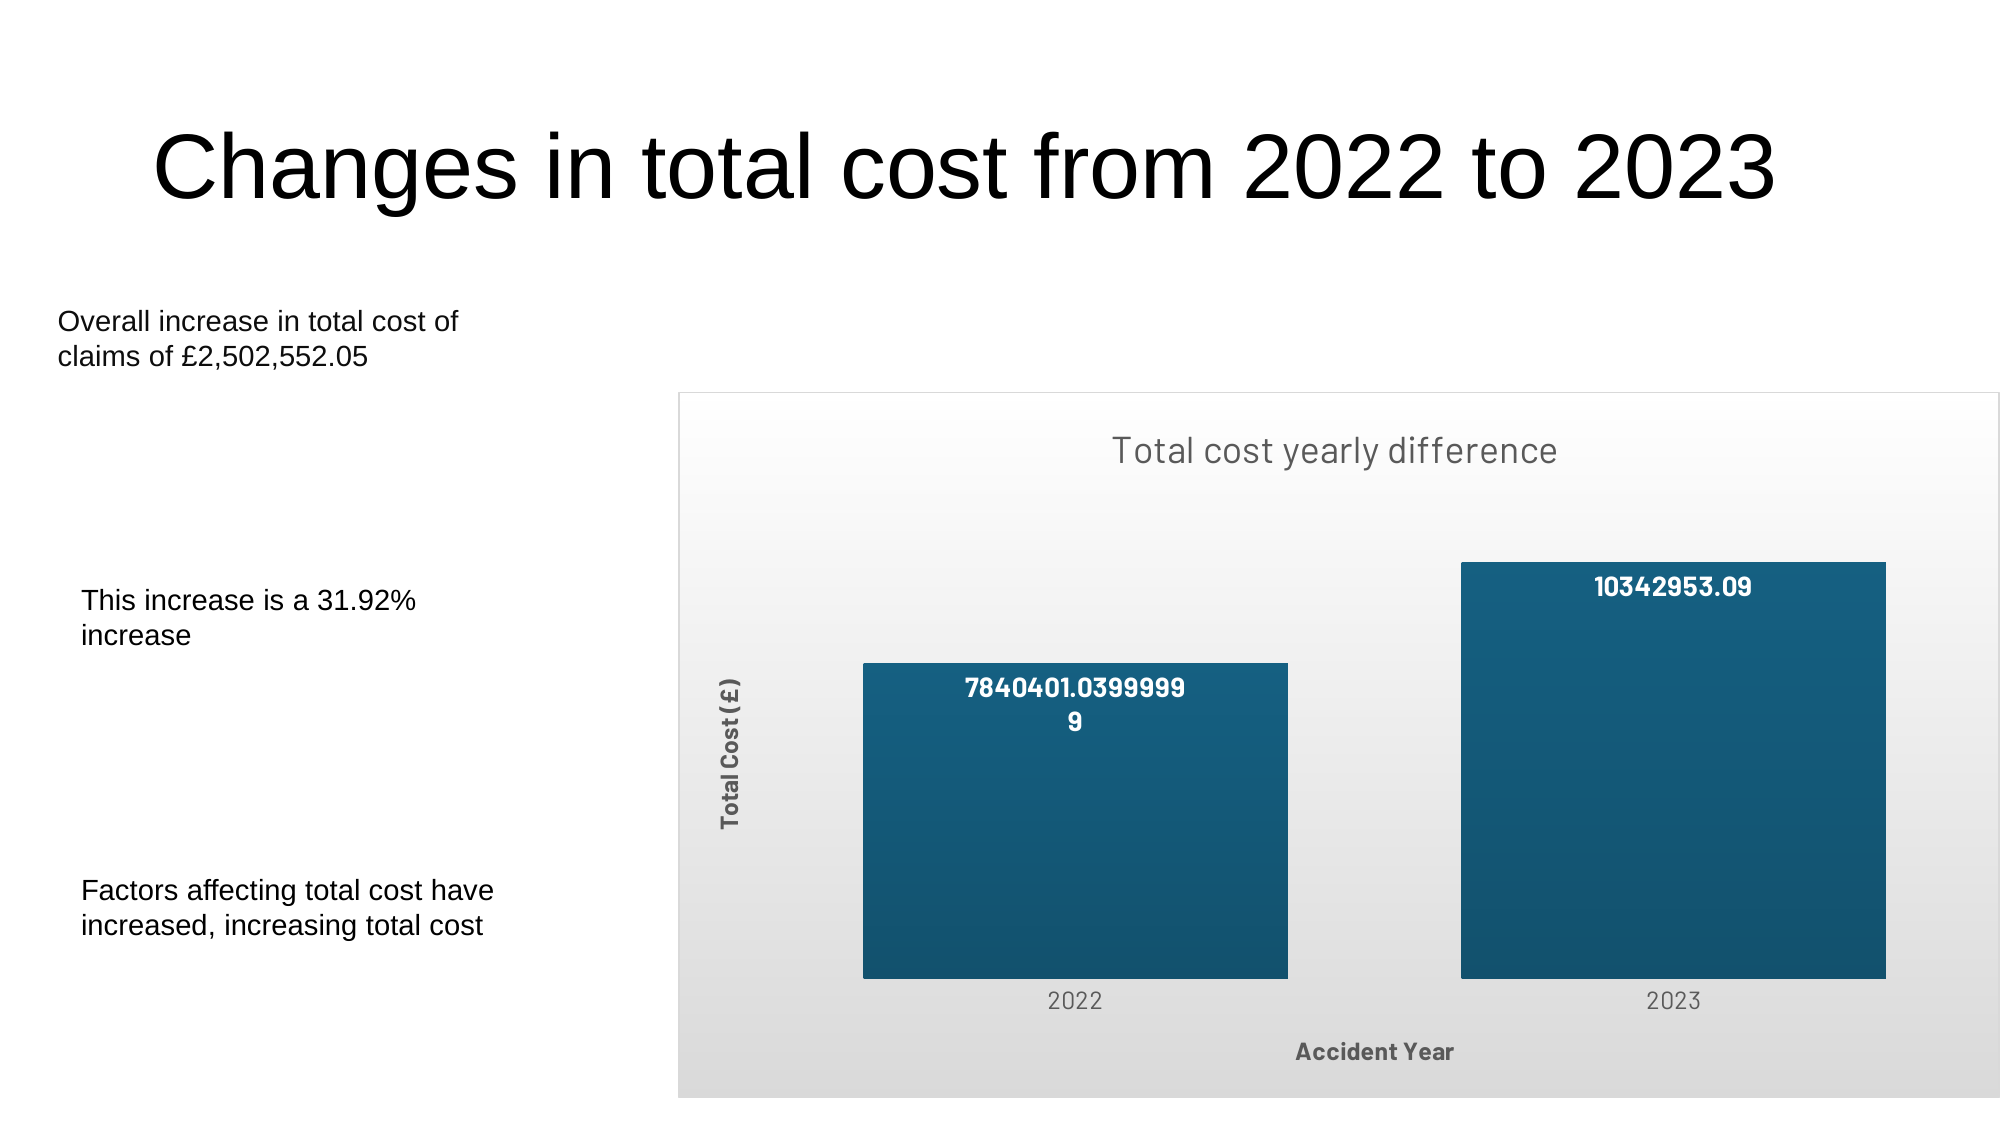

# Changes in total cost from 2022 to 2023

Overall increase in total cost of claims of £2,502,552.05

### Chart: Total cost yearly difference

| Category |  |
|---|---|
| 2022 | 7840401.0399999935 |
| 2023 | 10342953.09000001 |
This increase is a 31.92% increase
Factors affecting total cost have increased, increasing total cost